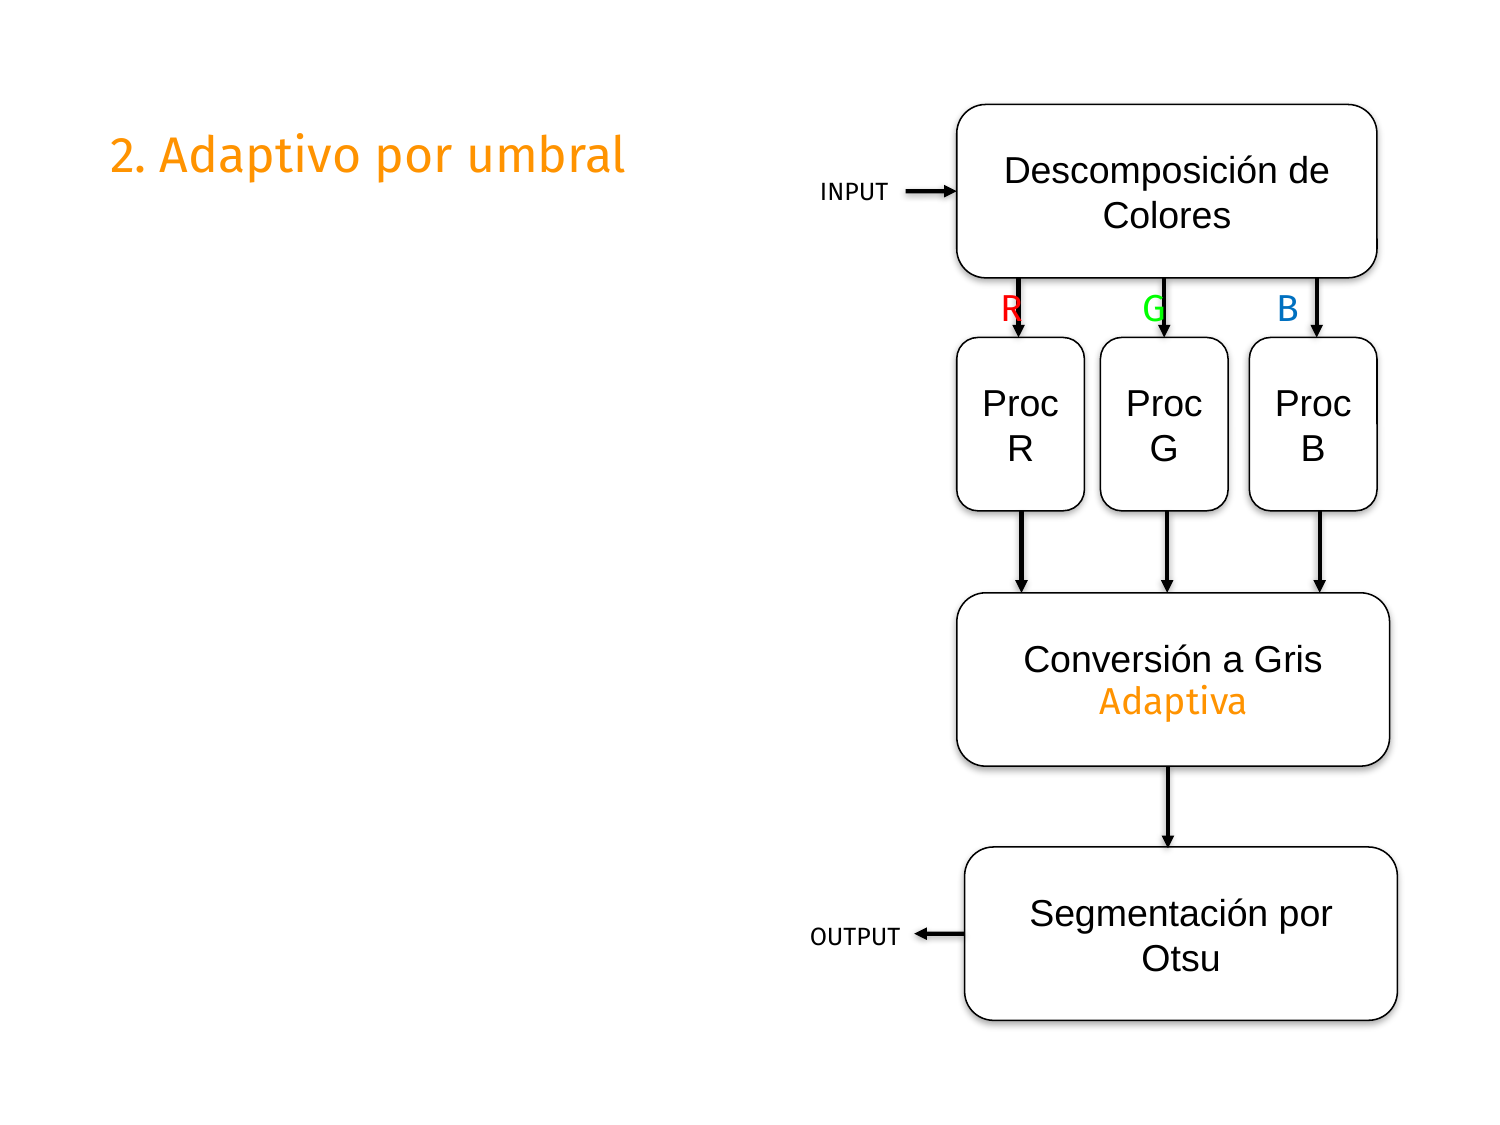

Descomposición de Colores
2. Adaptivo por umbral
INPUT
R            G           B
Proc
R
Proc
G
Proc
B
Conversión a Gris

Adaptiva
Segmentación por Otsu
OUTPUT